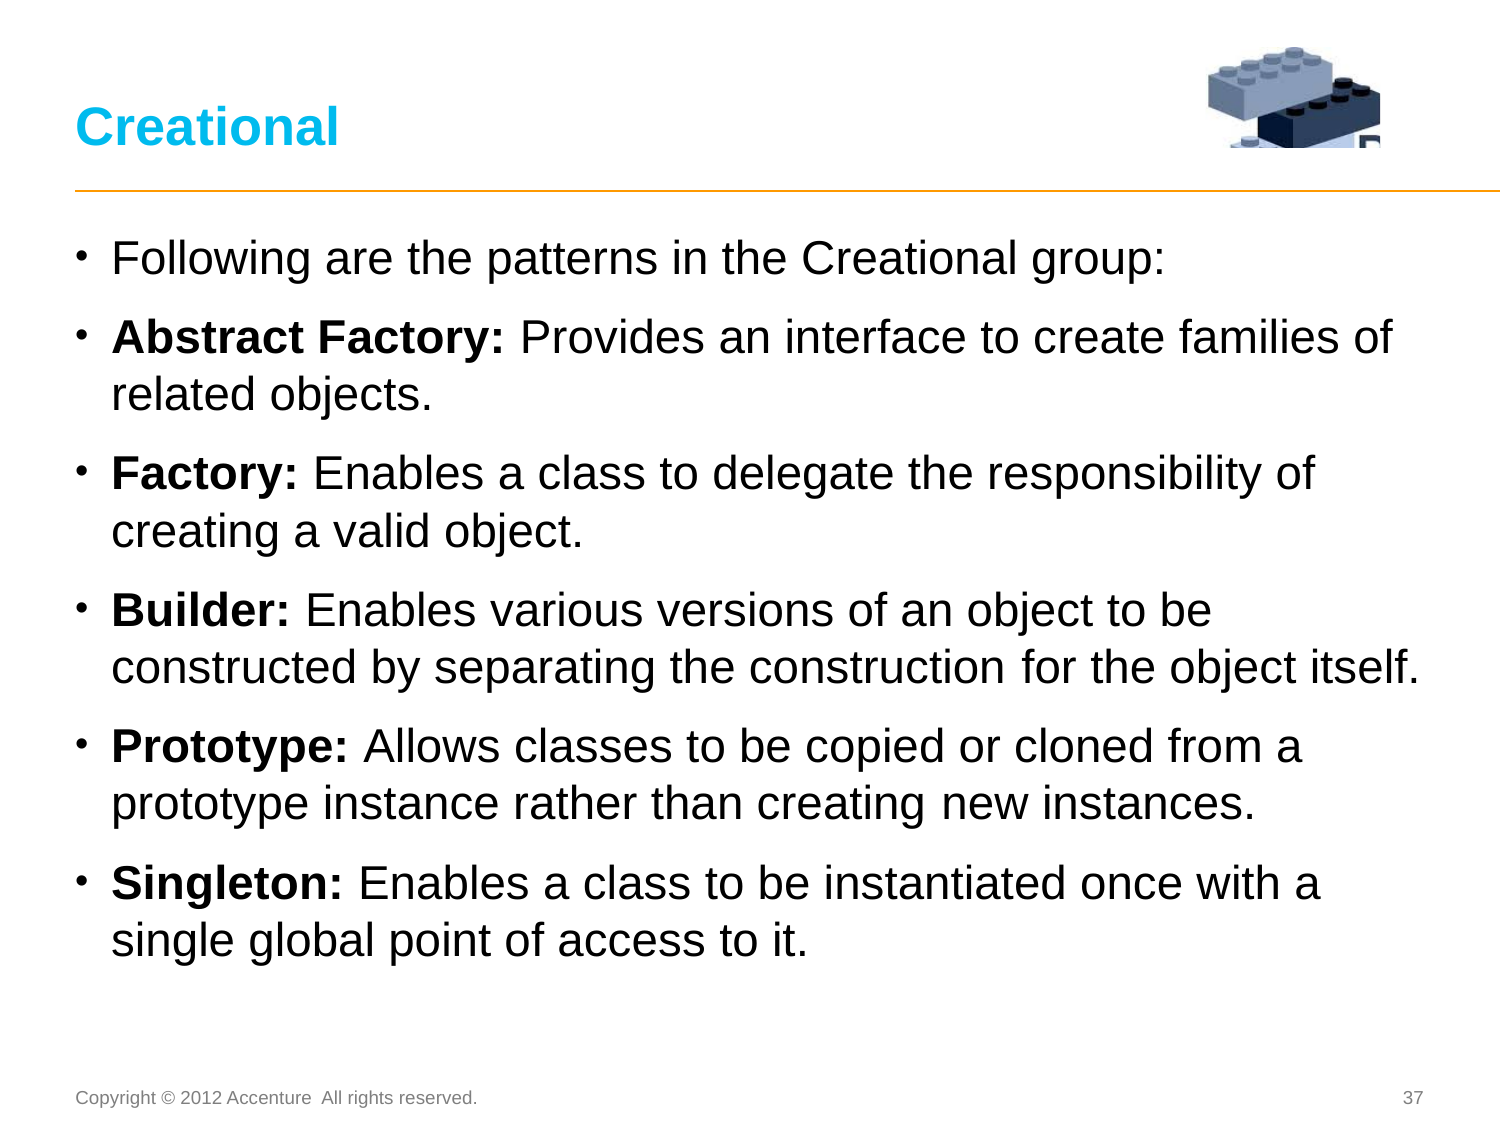

# Creational
Following are the patterns in the Creational group:
Abstract Factory: Provides an interface to create families of related objects.
Factory: Enables a class to delegate the responsibility of creating a valid object.
Builder: Enables various versions of an object to be constructed by separating the construction for the object itself.
Prototype: Allows classes to be copied or cloned from a prototype instance rather than creating new instances.
Singleton: Enables a class to be instantiated once with a single global point of access to it.